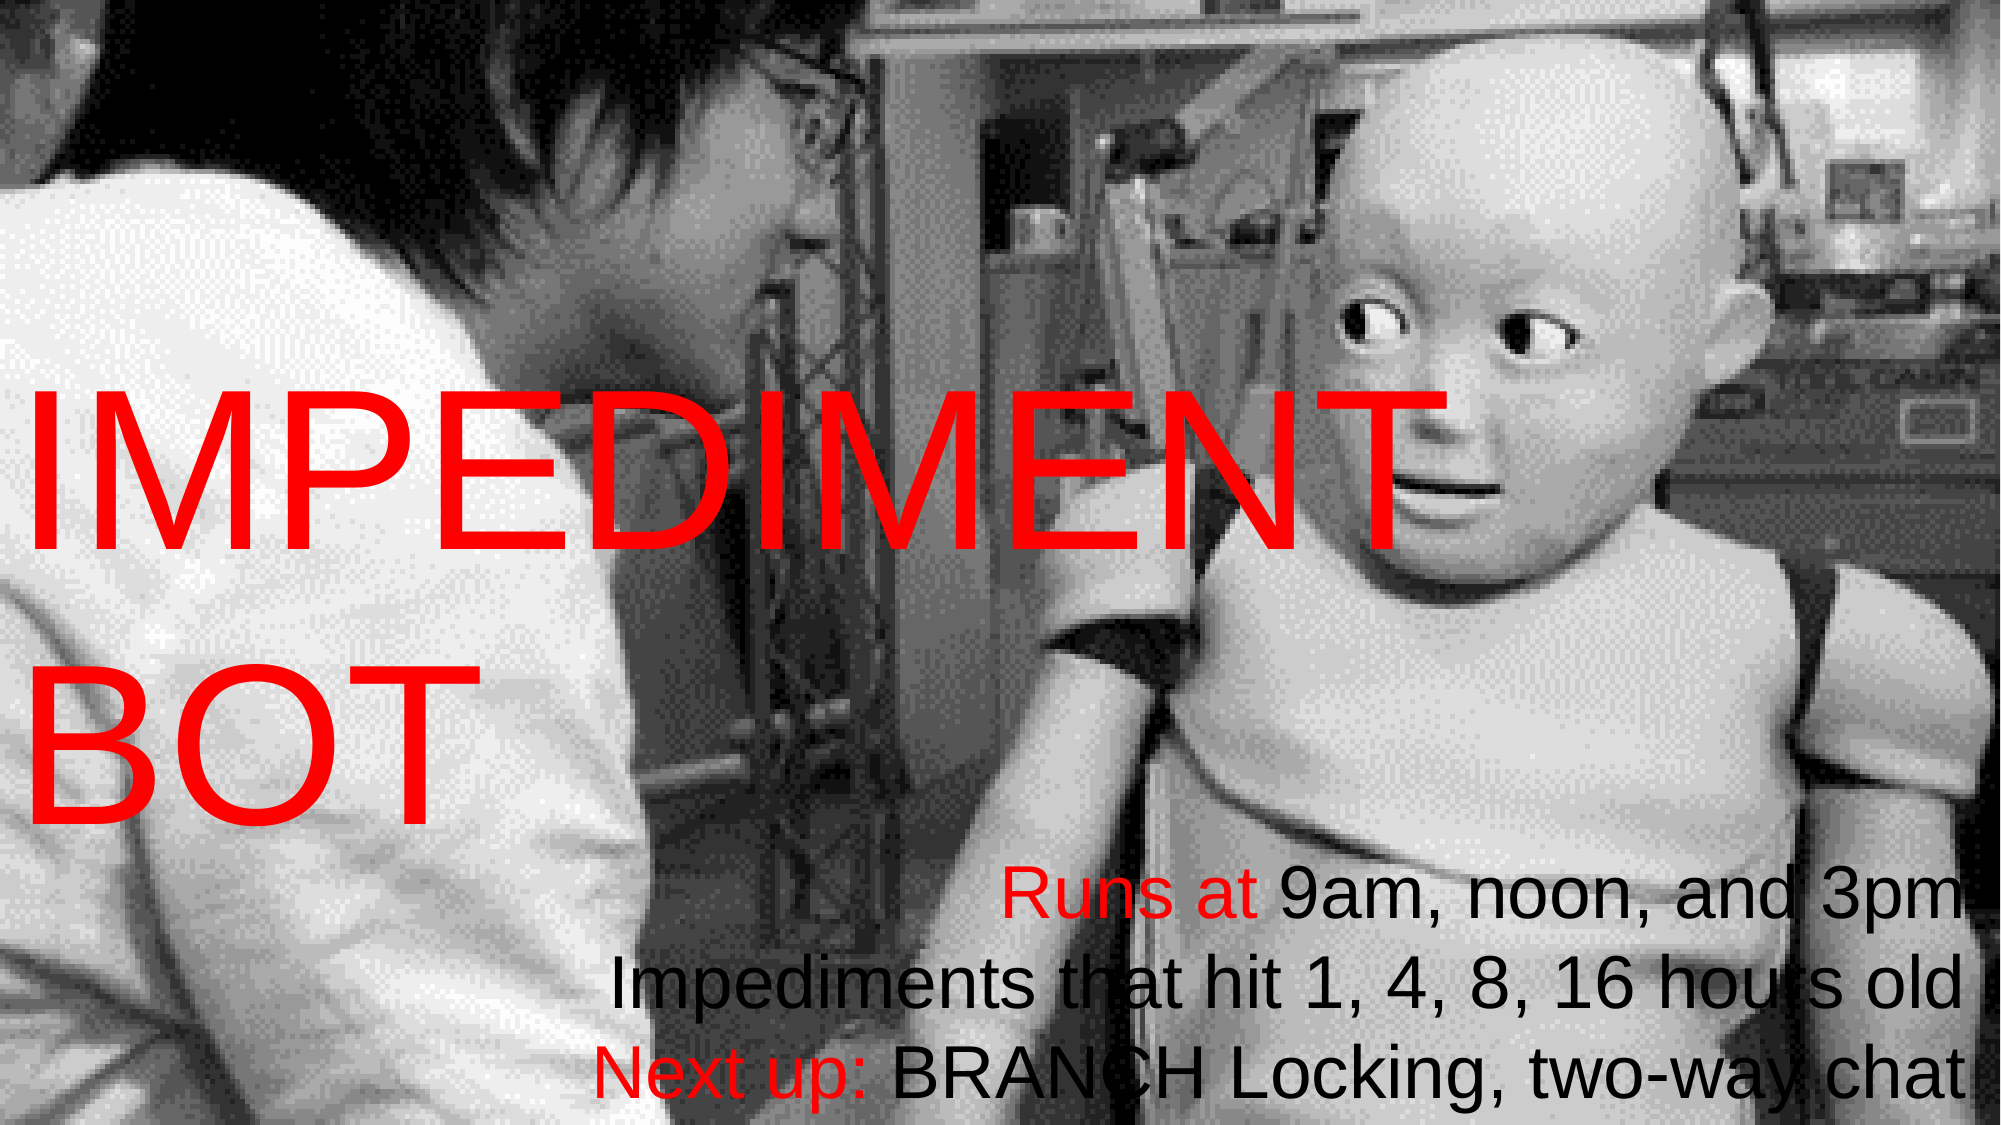

IMPEDIMENT
BOT
Runs at 9am, noon, and 3pm
Impediments that hit 1, 4, 8, 16 hours old
Next up: BRANCH Locking, two-way chat